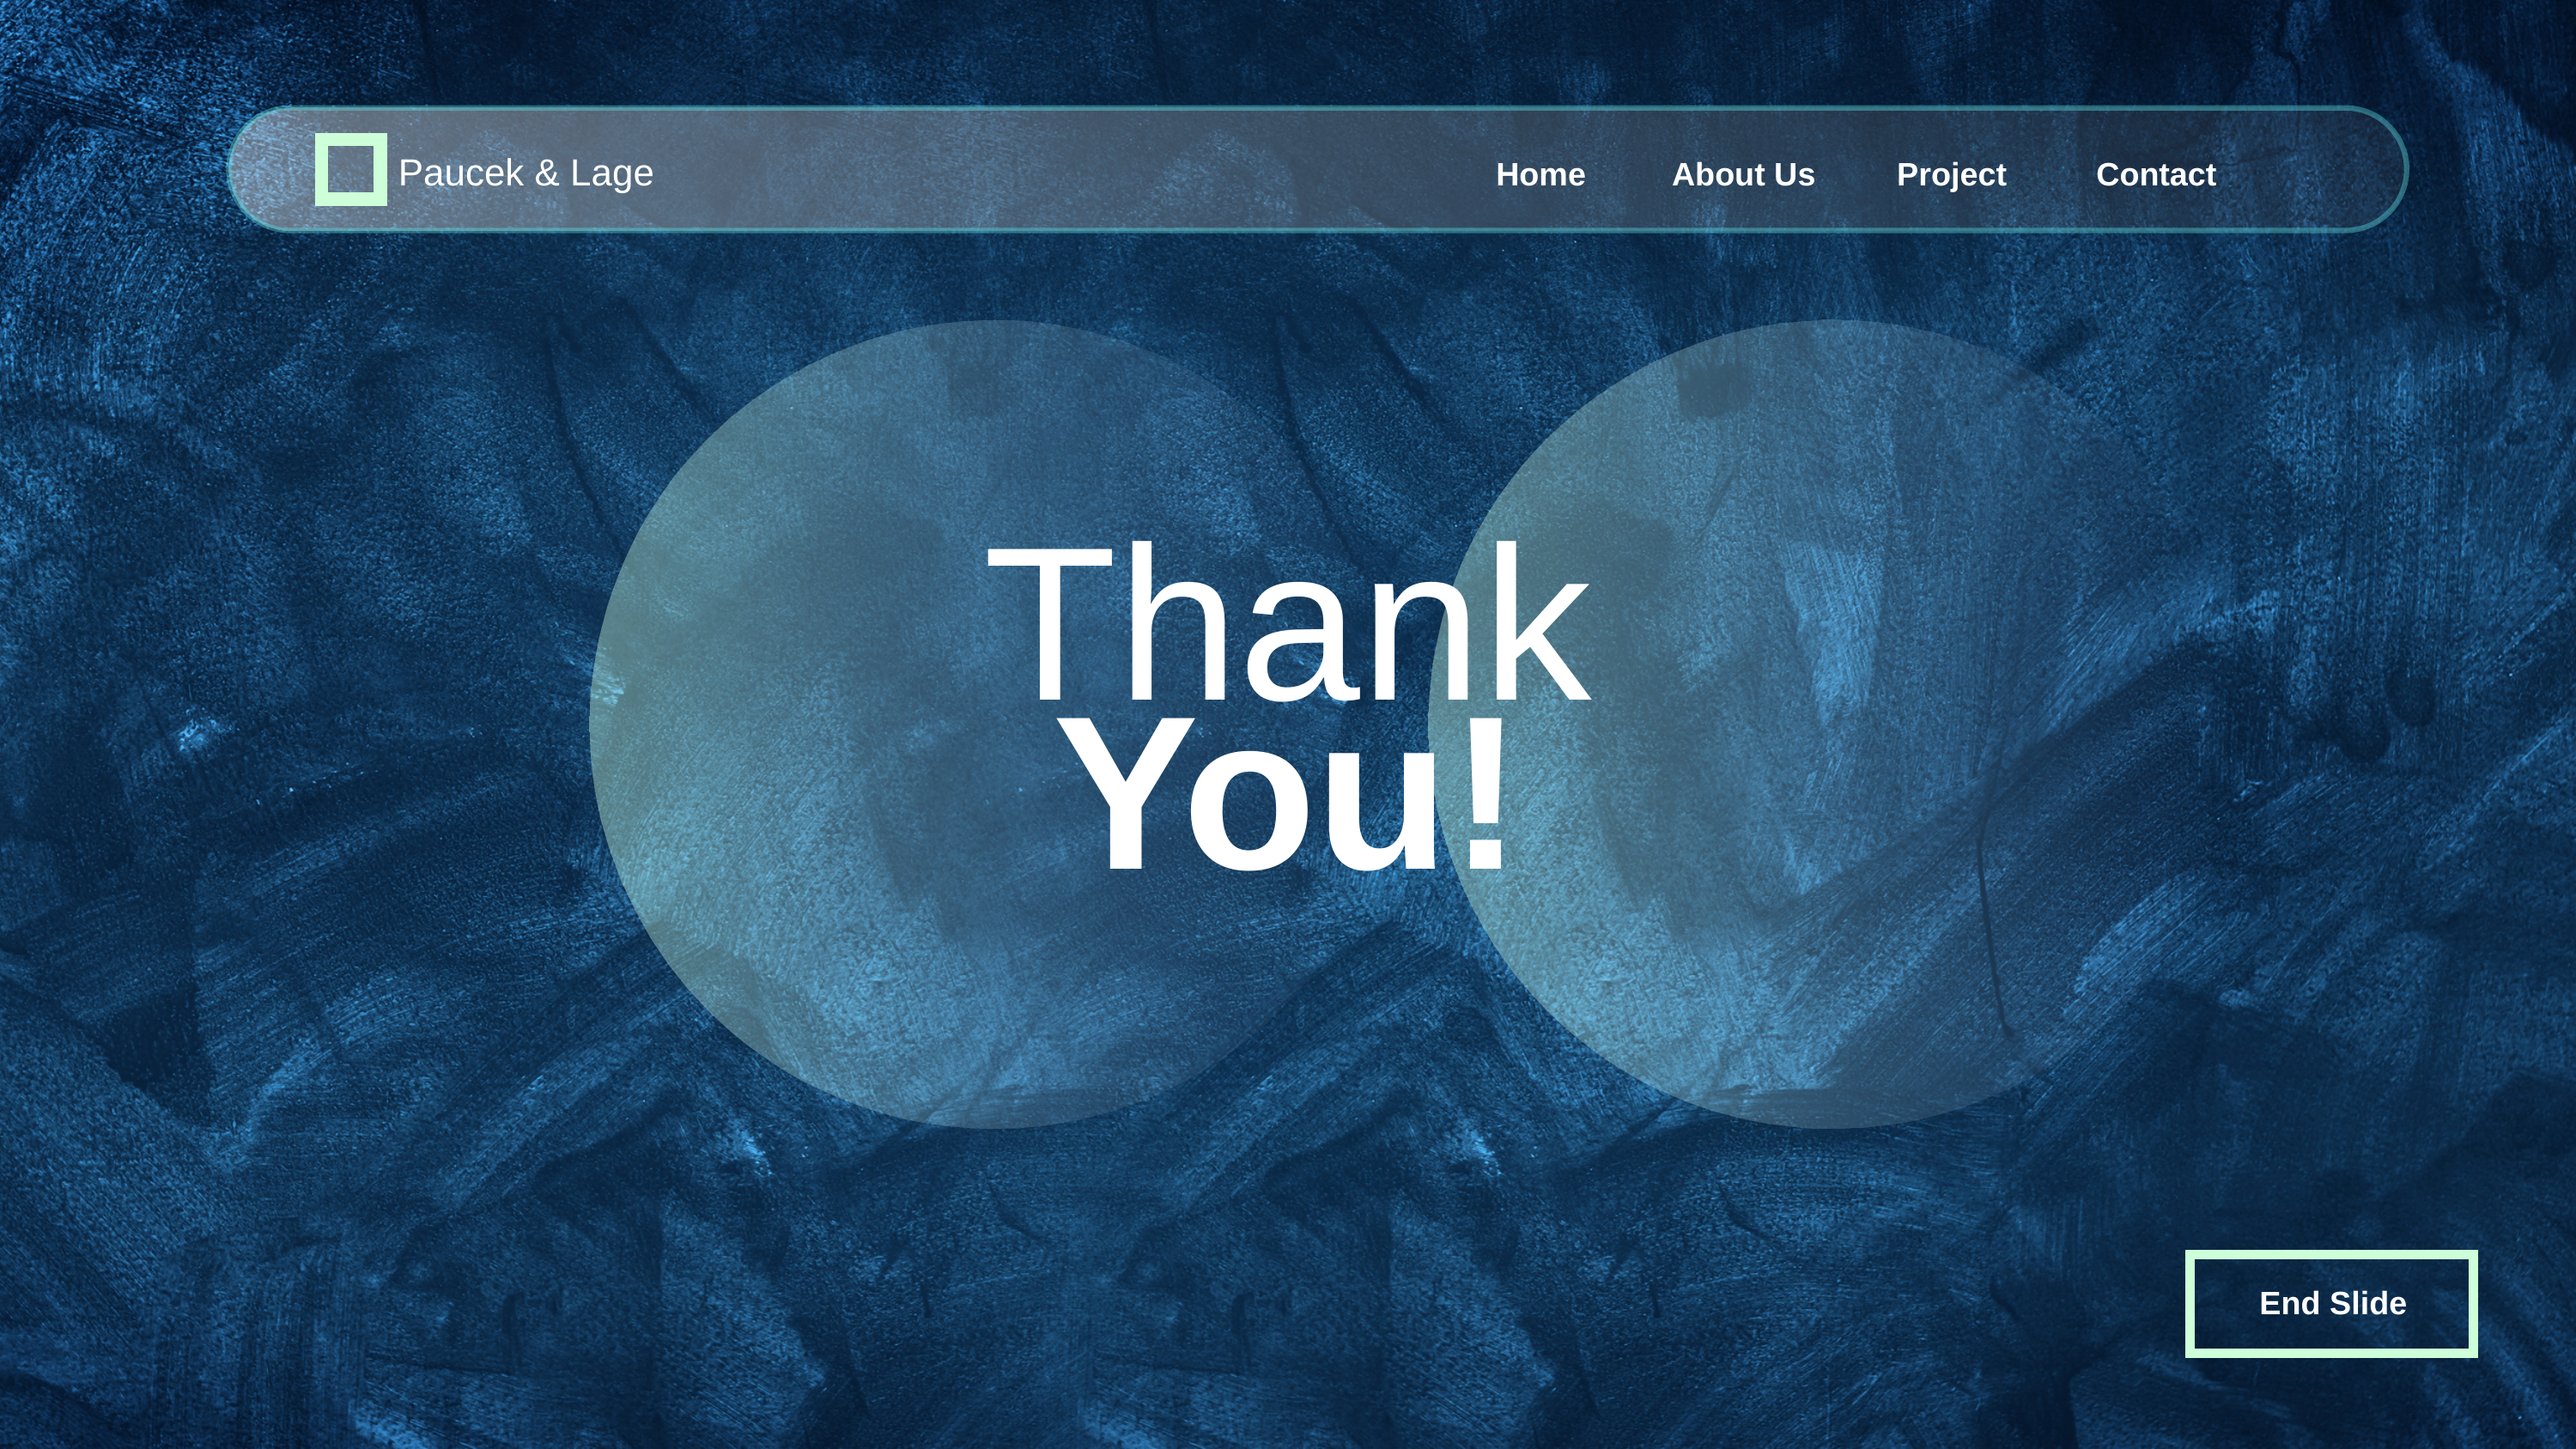

Paucek & Lage
Home
About Us
Project
Contact

Thank
You!

End Slide